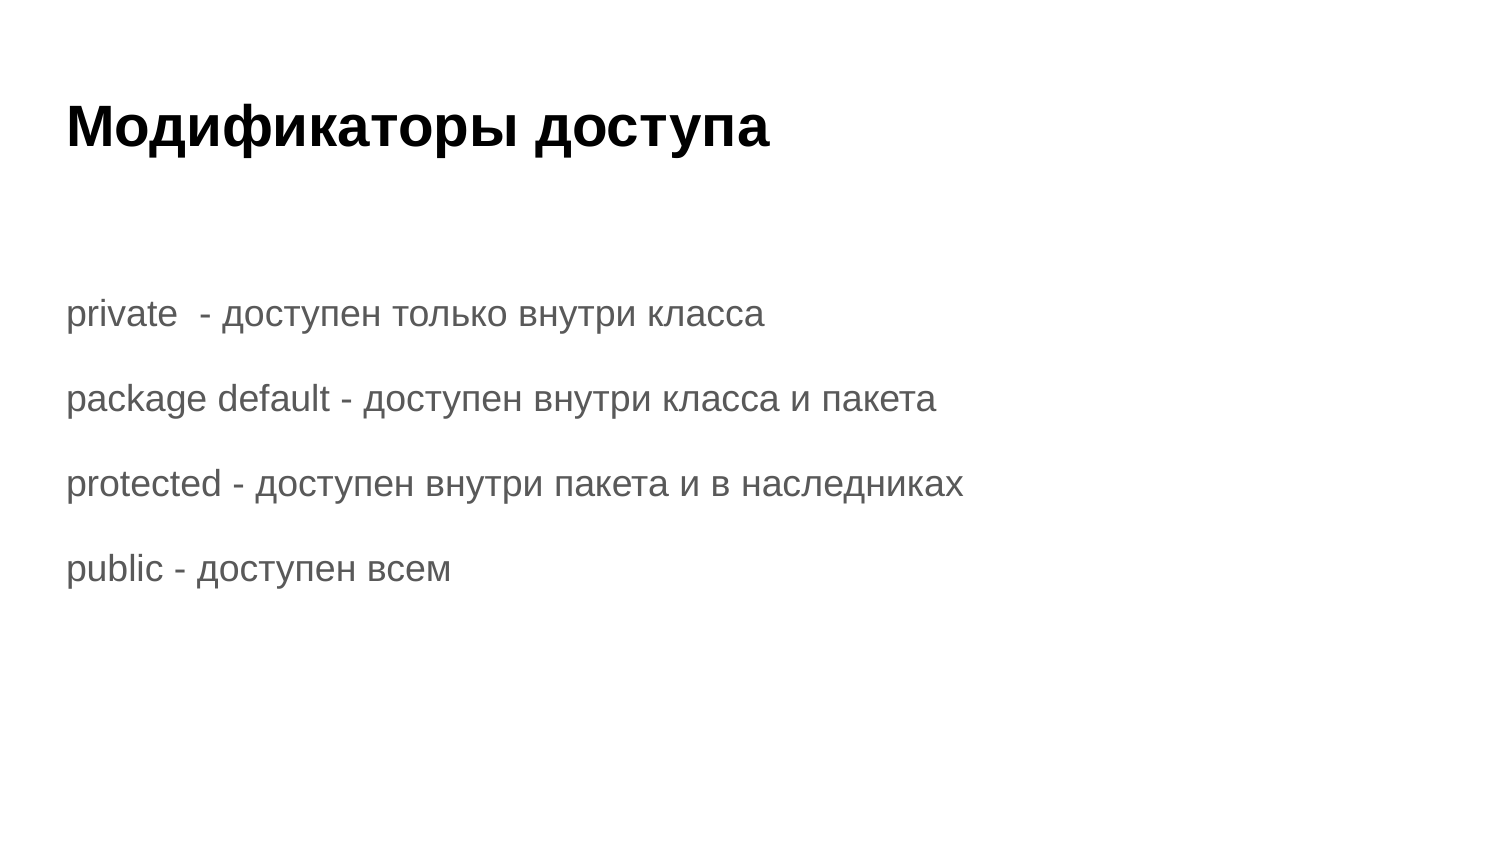

# Модификаторы доступа

private  - доступен только внутри класса
package default - доступен внутри класса и пакета
protected - доступен внутри пакета и в наследниках
public - доступен всем